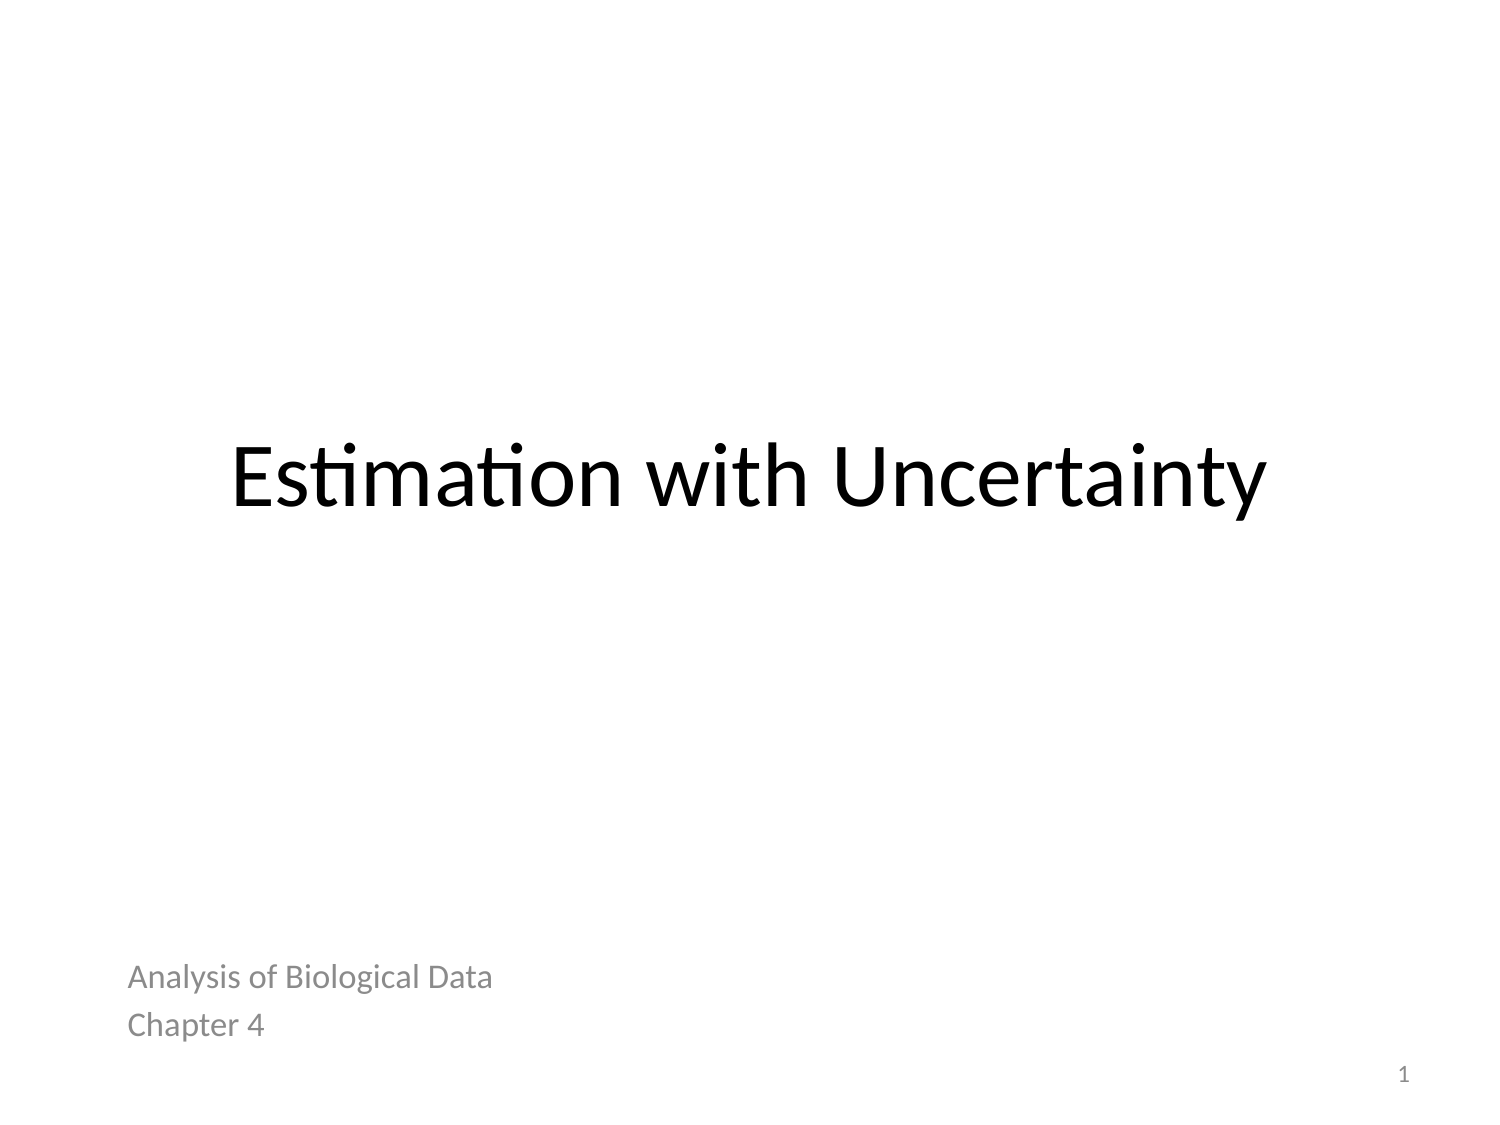

# Estimation with Uncertainty
Analysis of Biological Data
Chapter 4
1